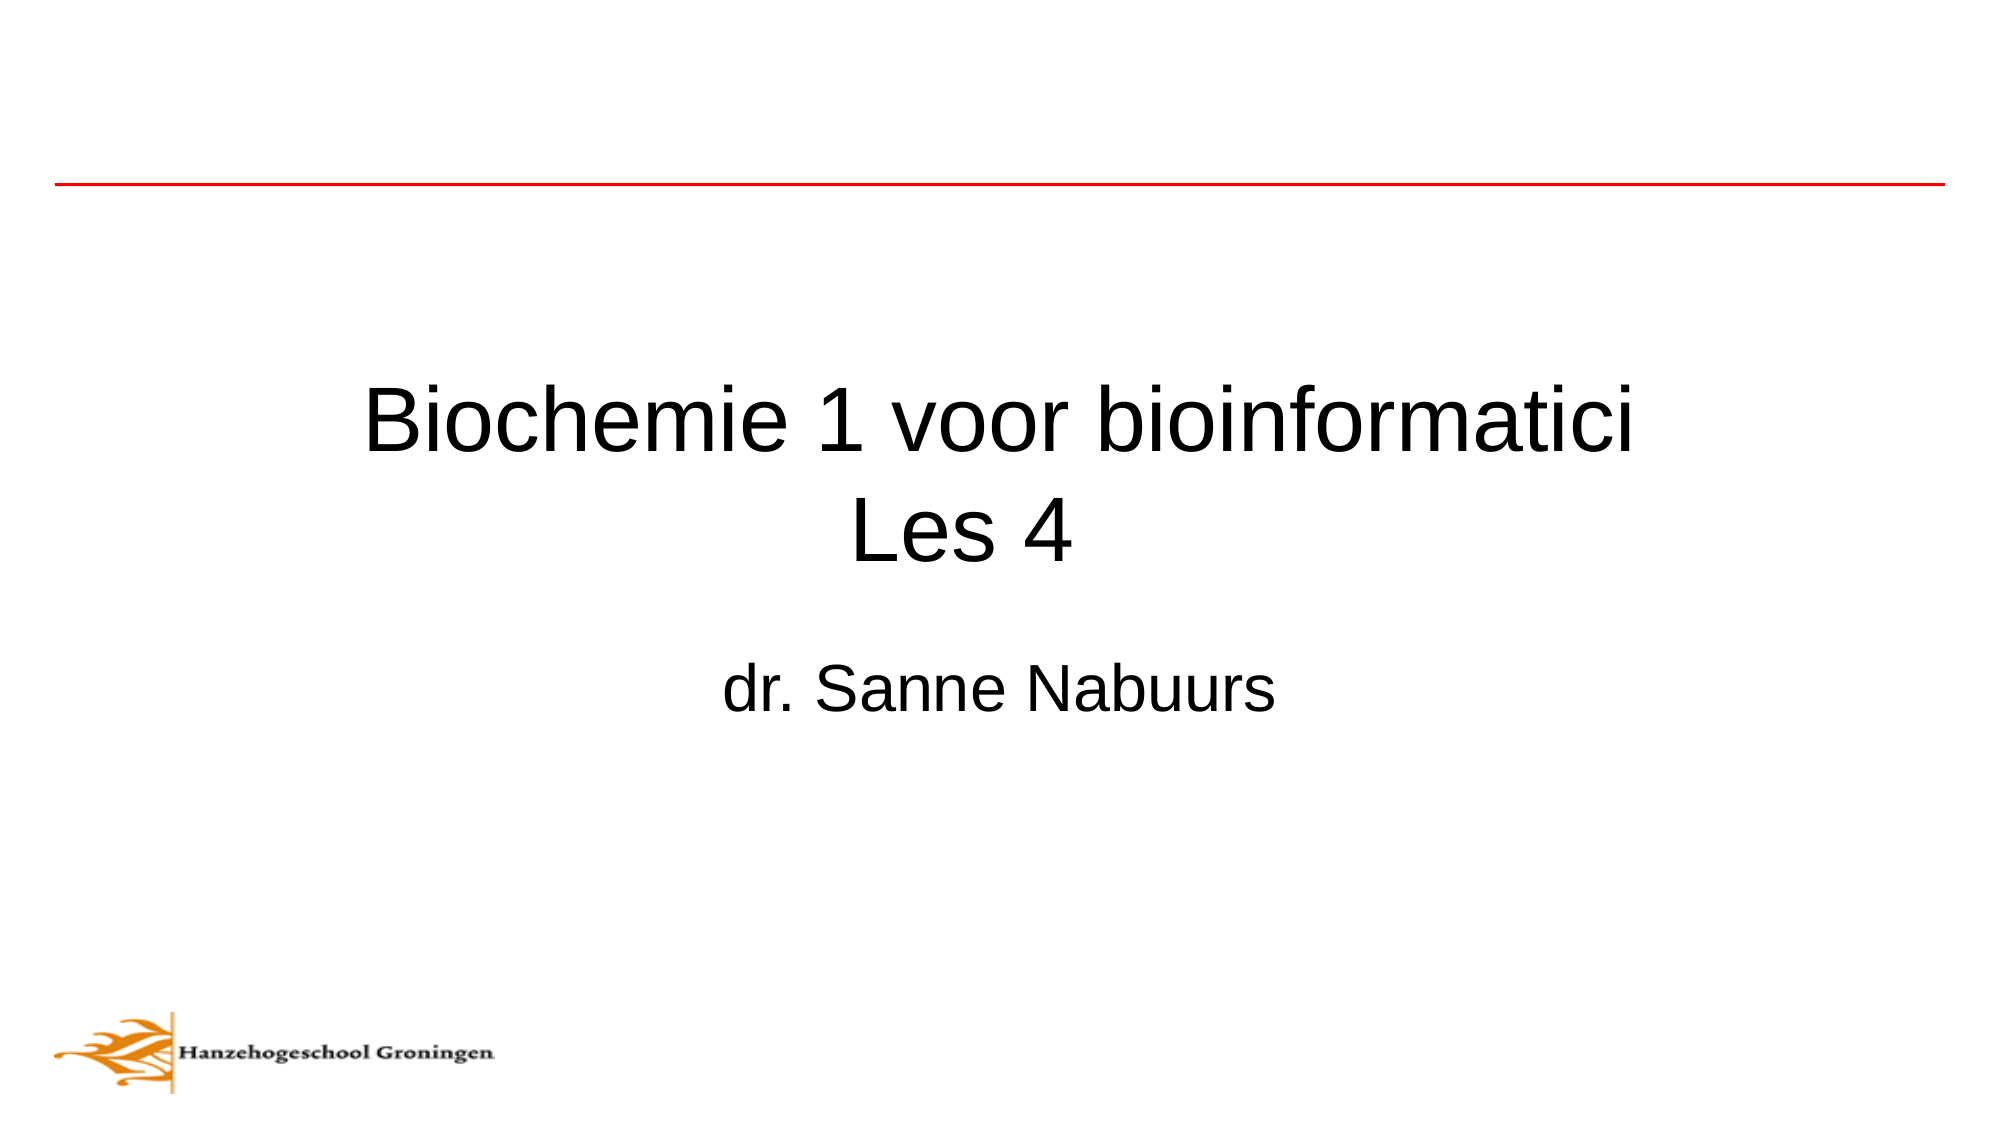

# Biochemie 1 voor bioinformatici Les 4
dr. Sanne Nabuurs